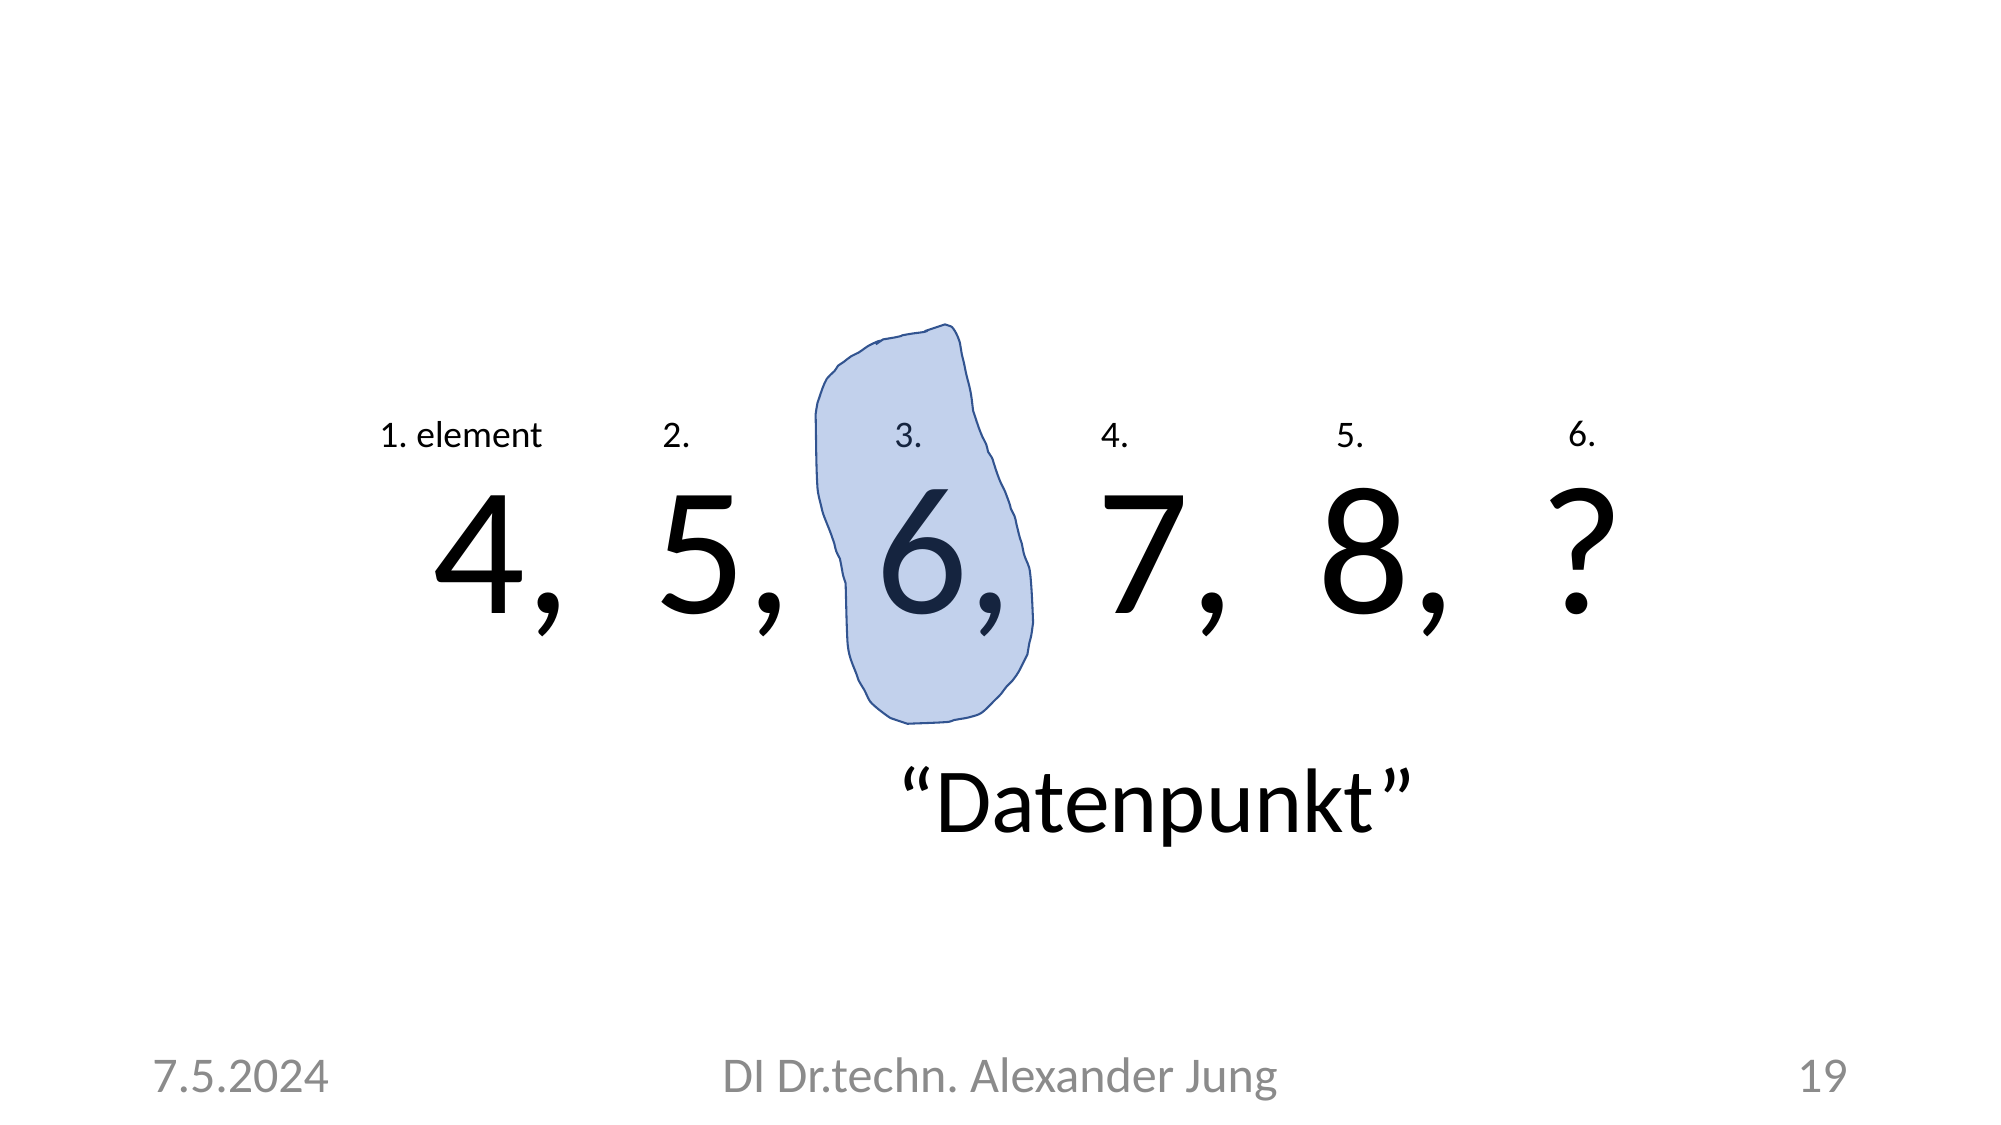

6.
1. element
2.
3.
4.
5.
4,  5,  6,  7,  8,  ?
“Datenpunkt”
7.5.2024
DI Dr.techn. Alexander Jung
19